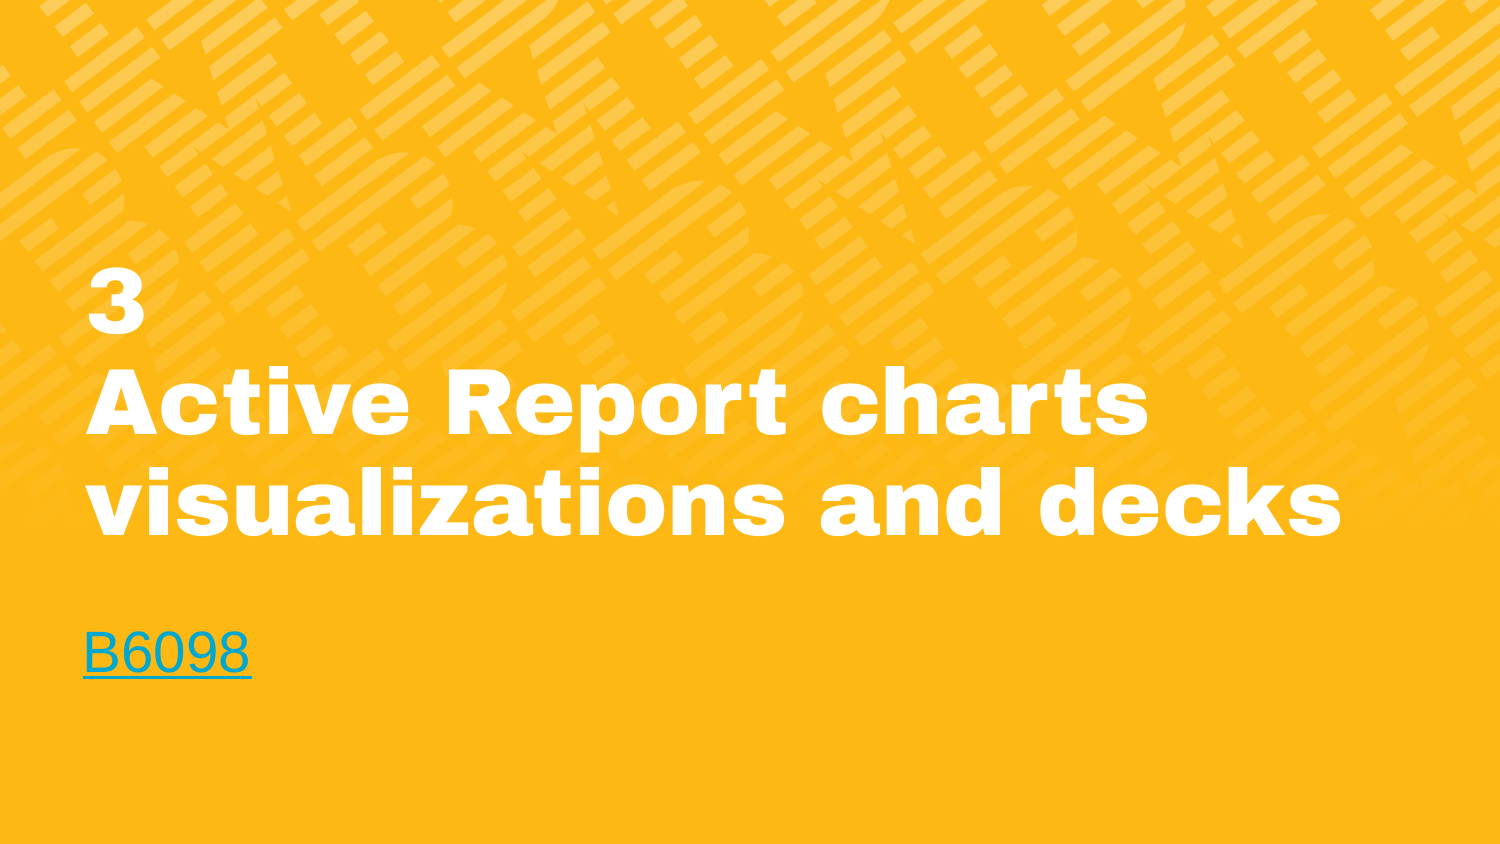

# 3 Active Report charts visualizations and decks
B6098